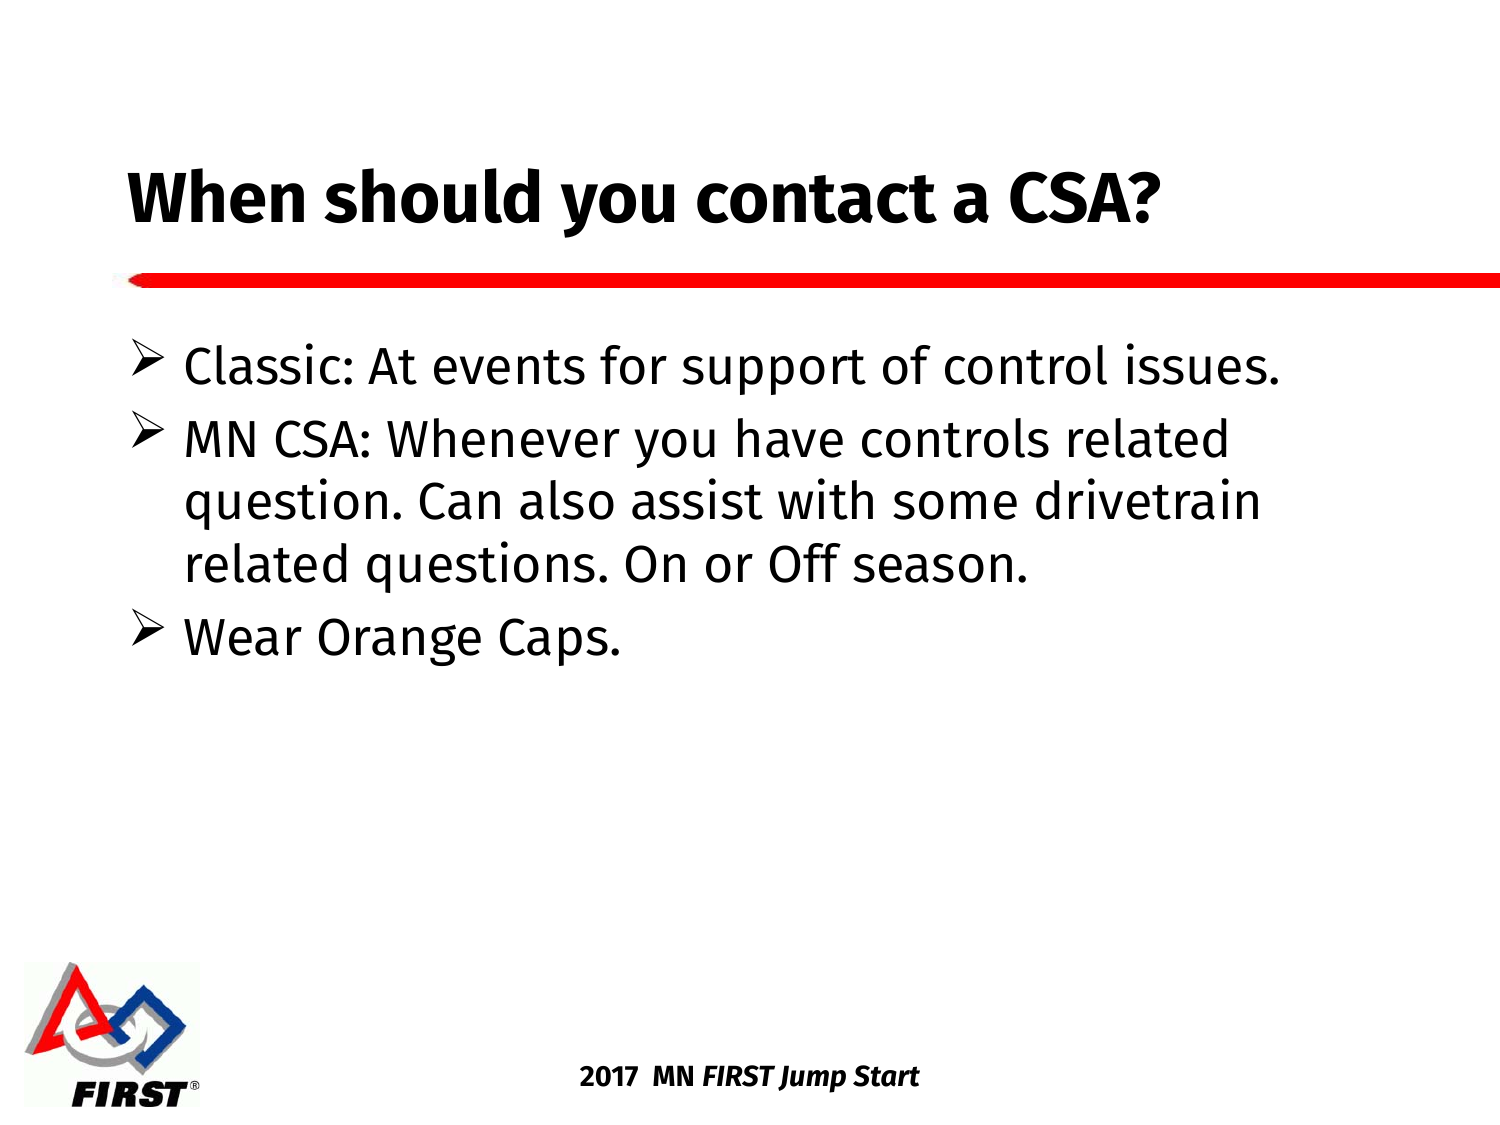

# When should you contact a CSA?
Classic: At events for support of control issues.
MN CSA: Whenever you have controls related question. Can also assist with some drivetrain related questions. On or Off season.
Wear Orange Caps.
2017  MN FIRST Jump Start